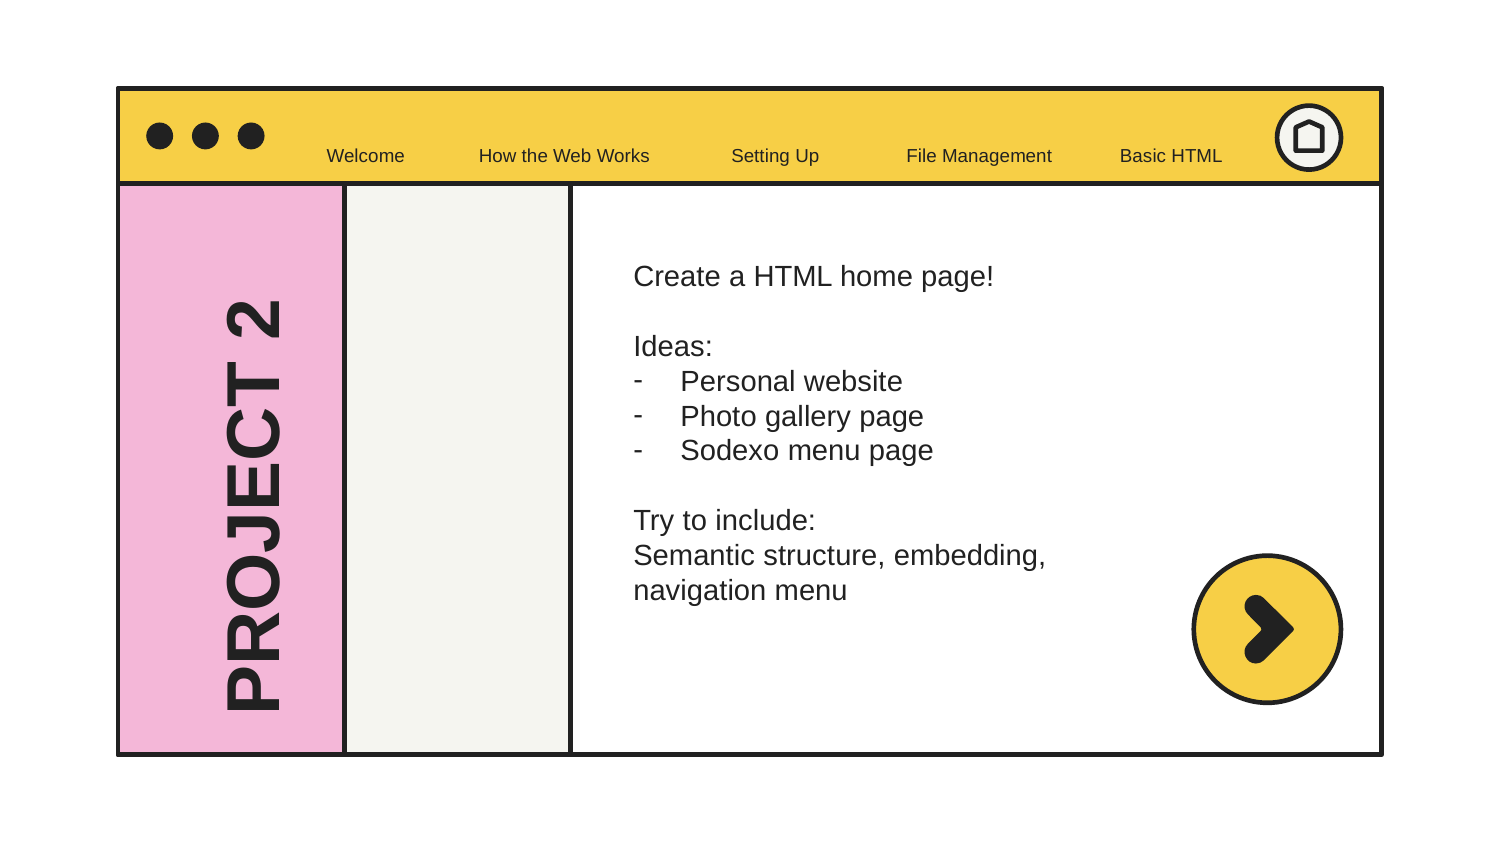

Welcome
How the Web Works
Setting Up
File Management
Basic HTML

Create a HTML home page!

Ideas:
Personal website
Photo gallery page
Sodexo menu page

Try to include:
Semantic structure, embedding, navigation menu

# PROJECT 2